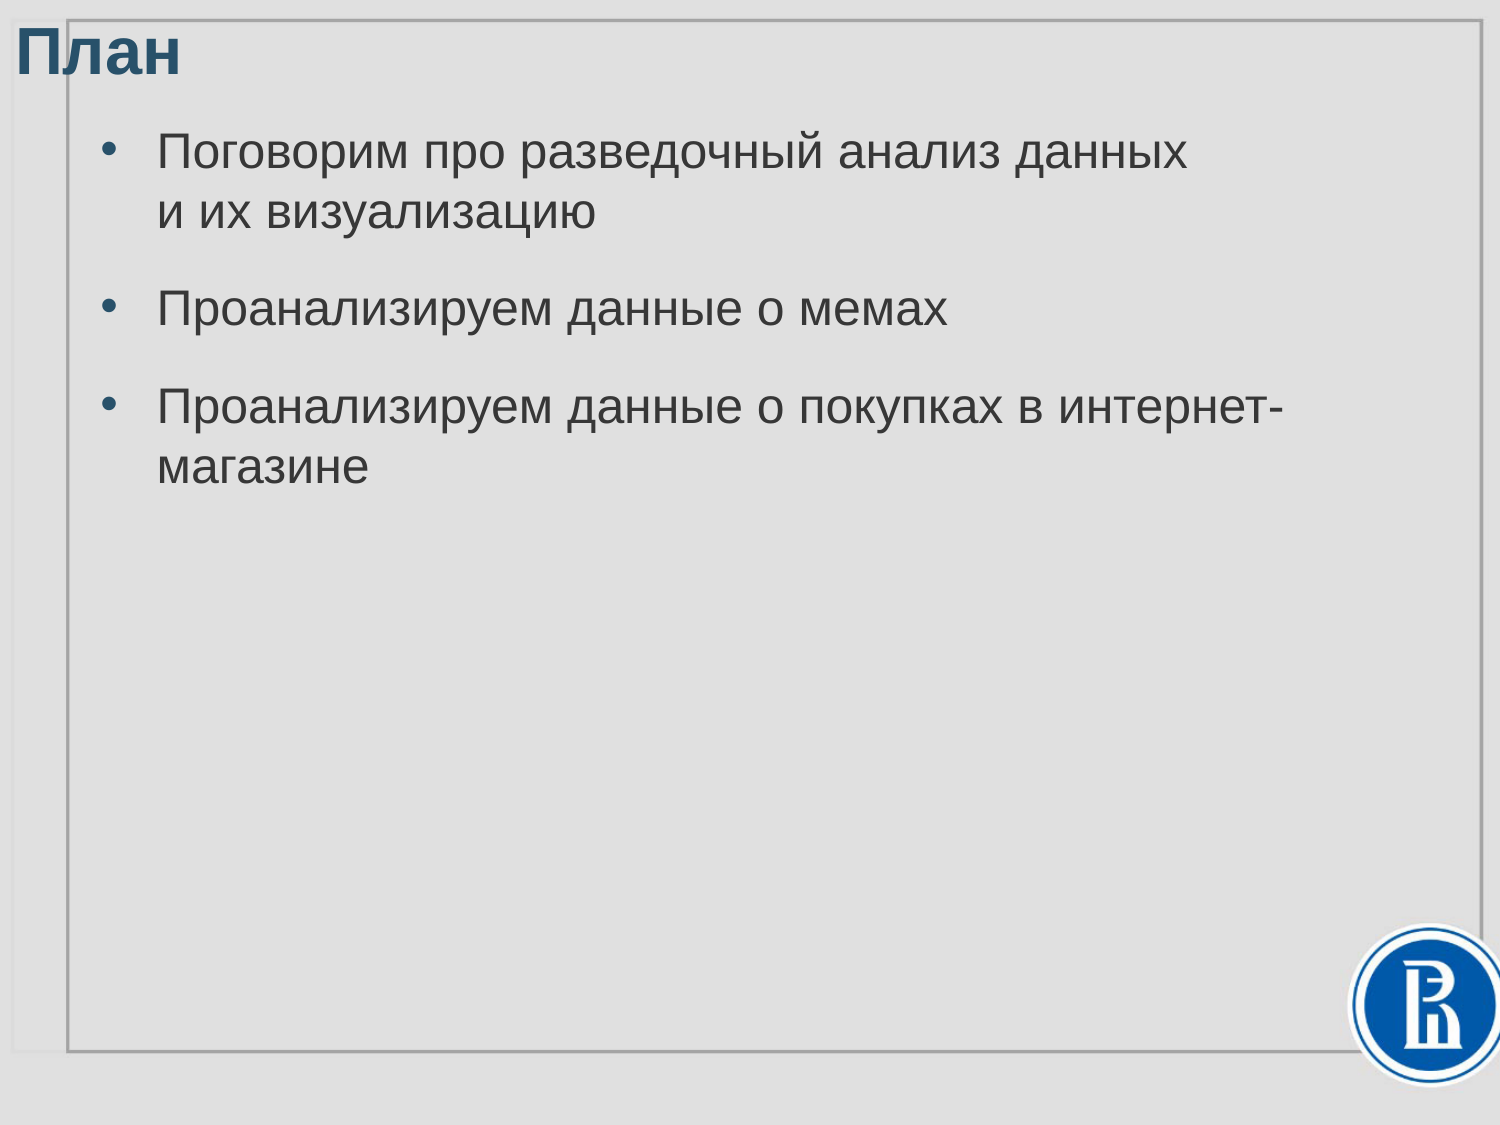

План
Поговорим про разведочный анализ данных
и их визуализацию
Проанализируем данные о мемах
Проанализируем данные о покупках в интернет-магазине